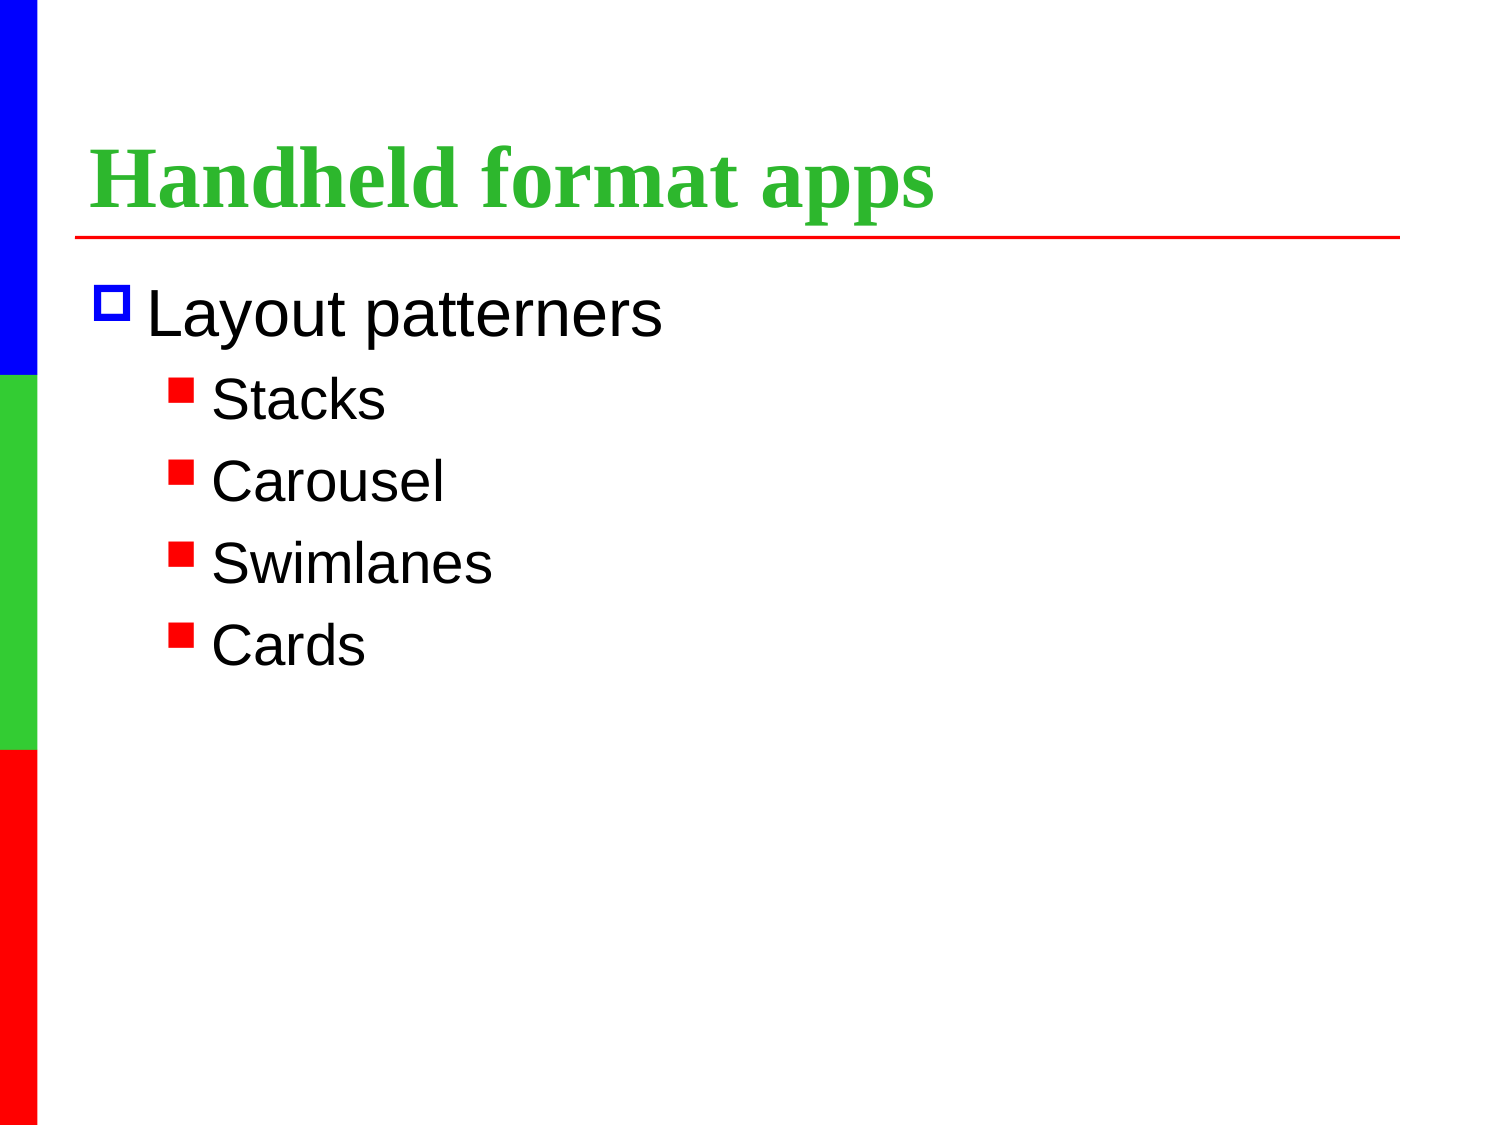

# Handheld format apps
Layout patterners
Stacks
Carousel
Swimlanes
Cards